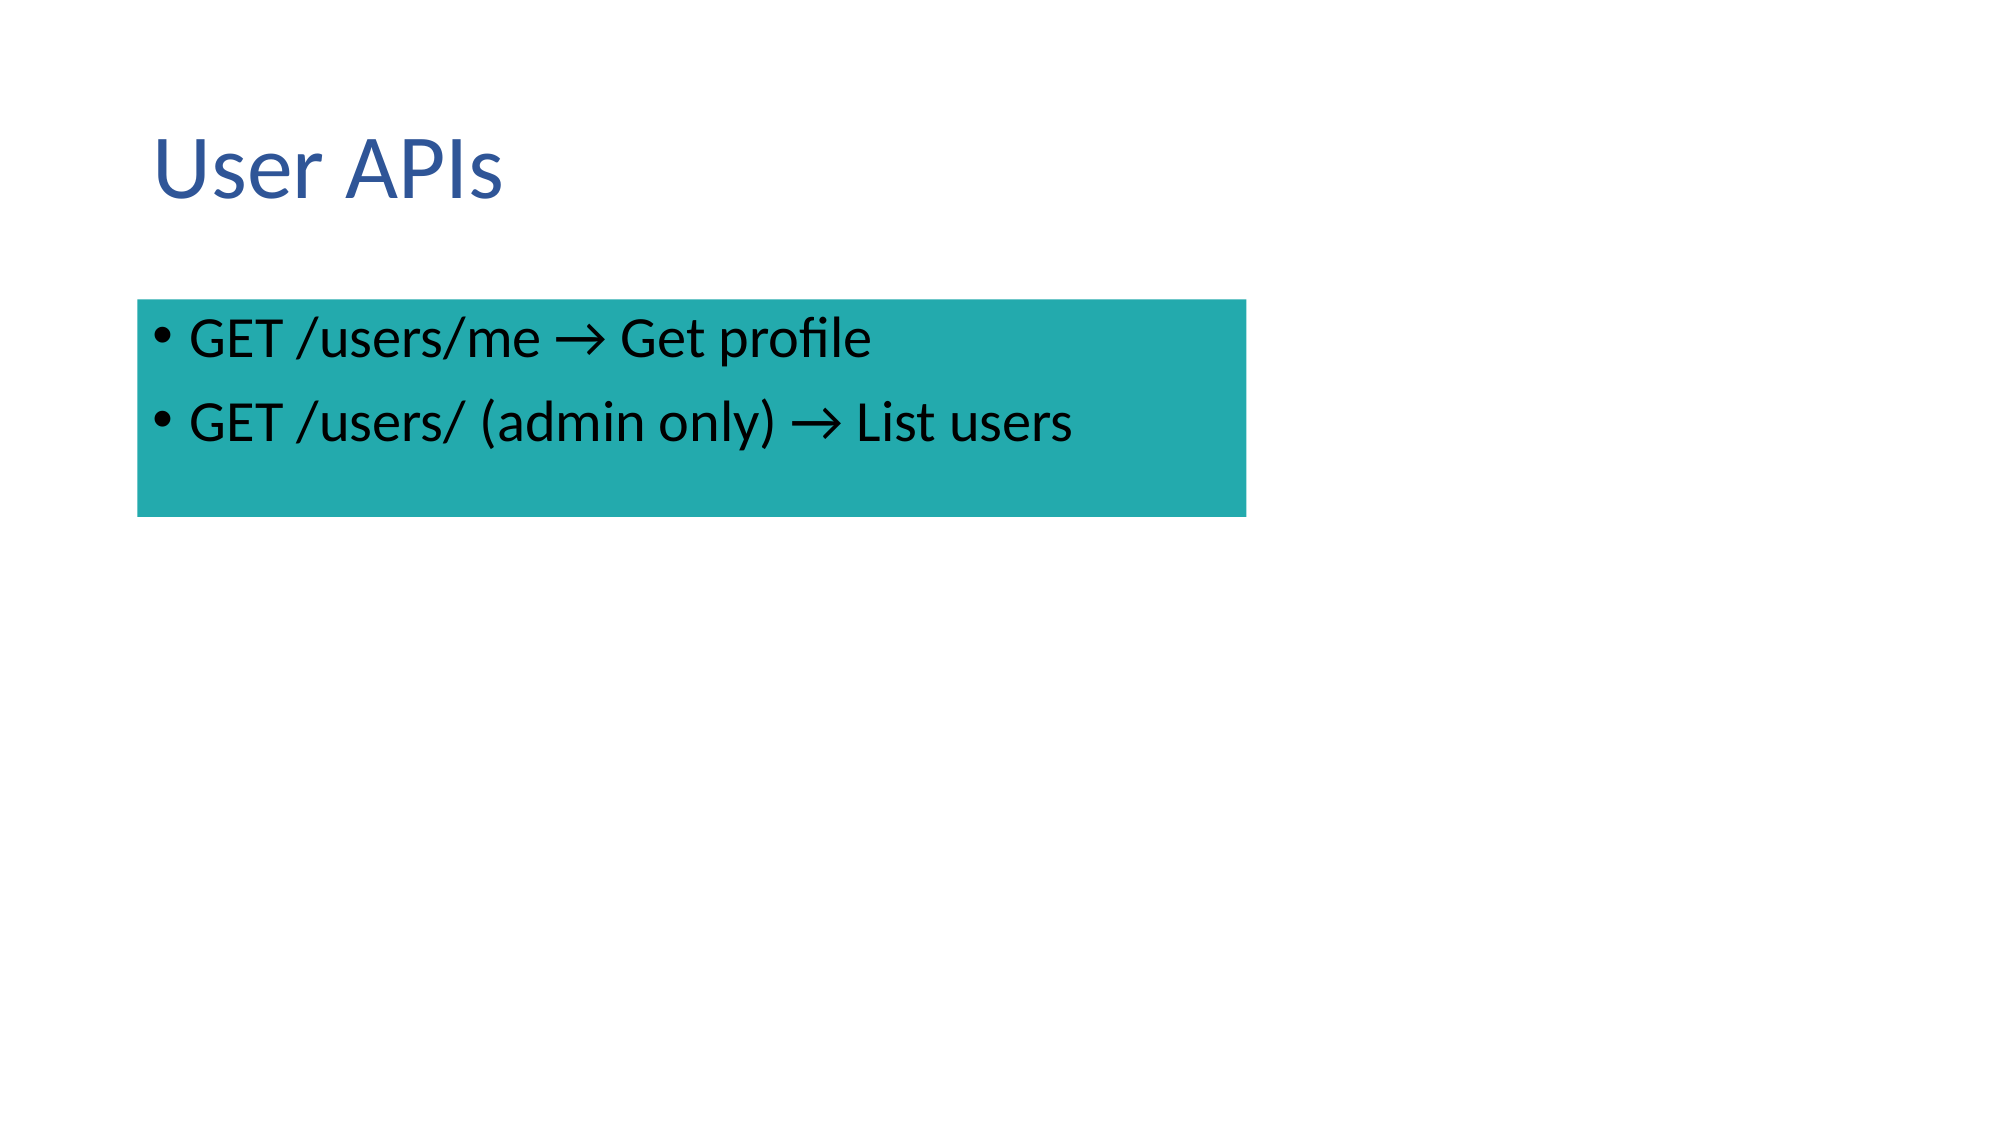

# User APIs
GET /users/me → Get profile
GET /users/ (admin only) → List users